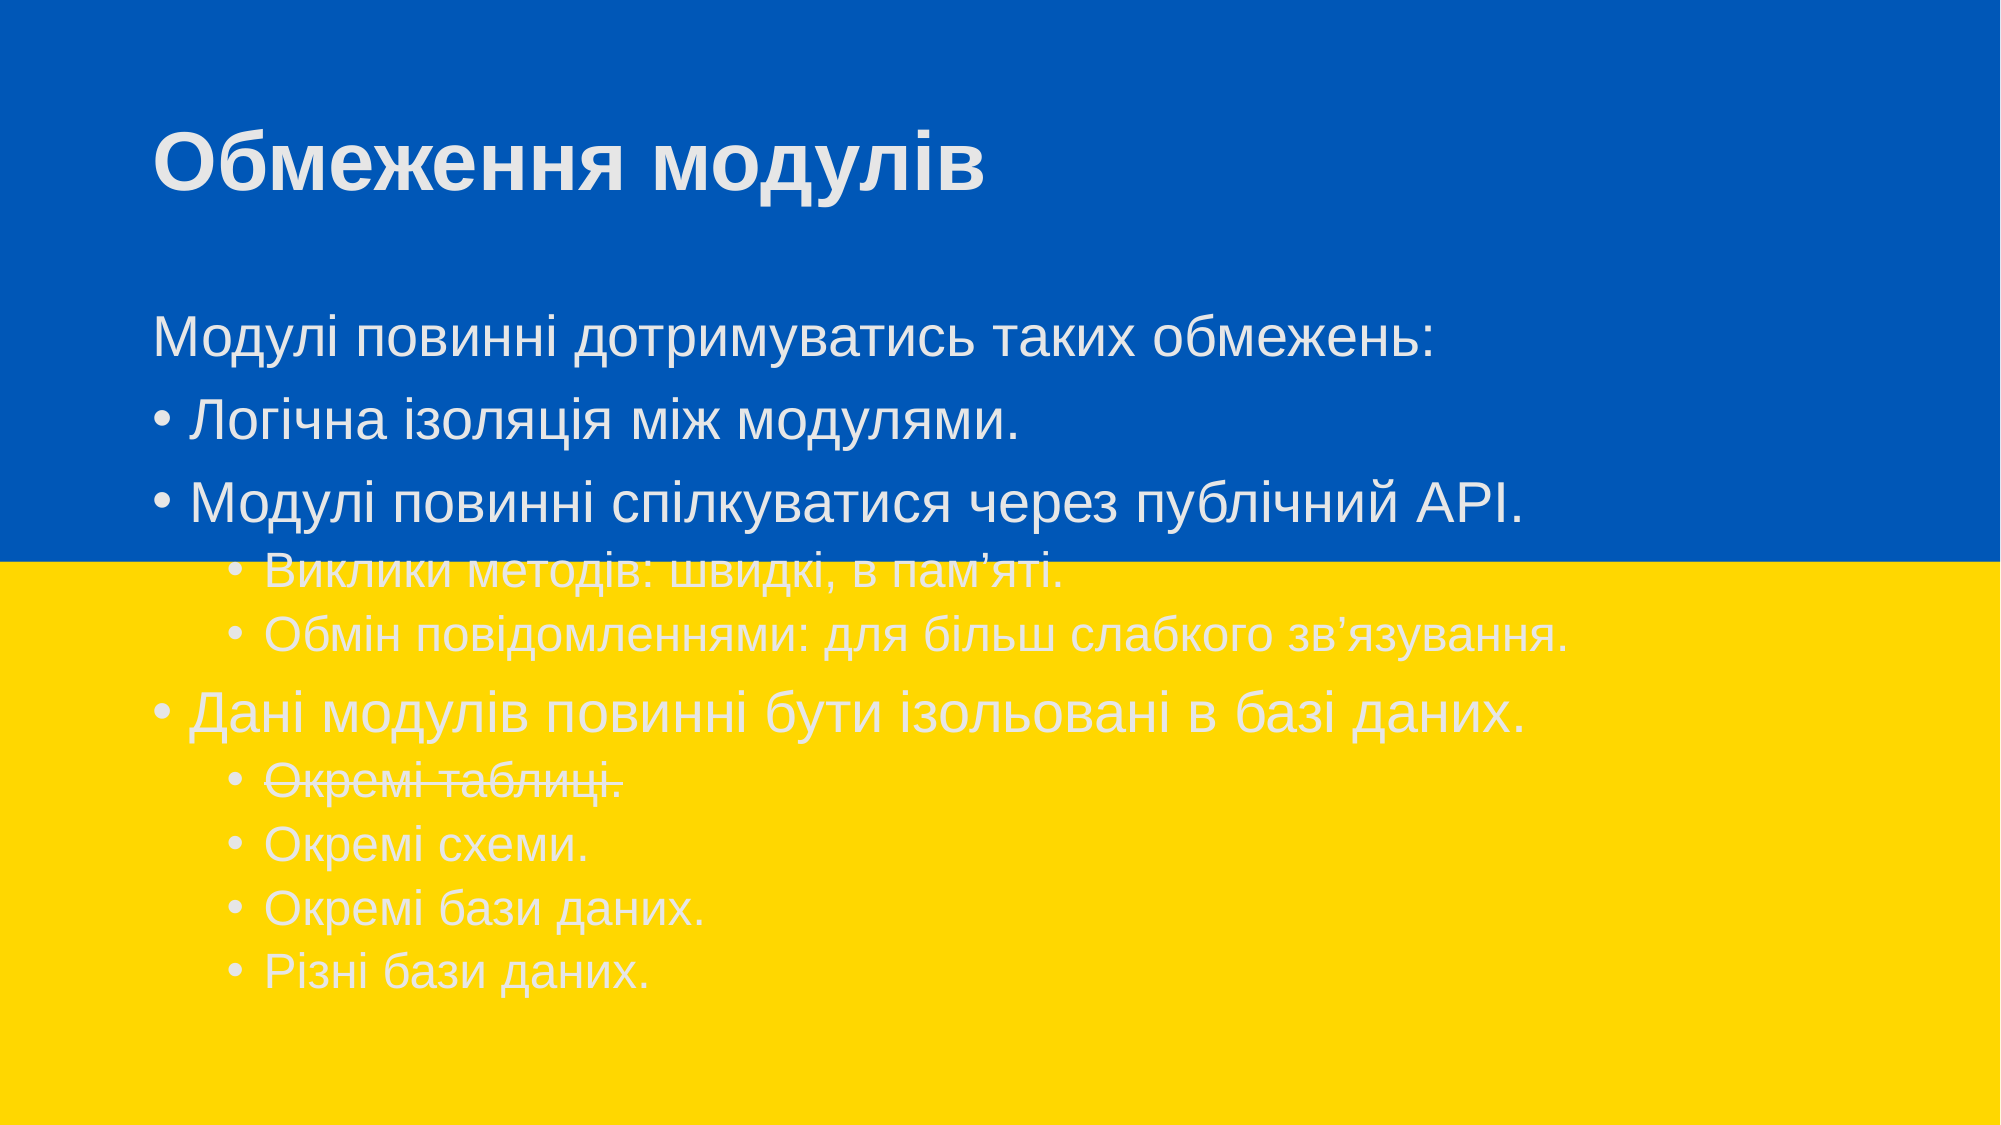

# Обмеження модулів
Модулі повинні дотримуватись таких обмежень:
Логічна ізоляція між модулями.
Модулі повинні спілкуватися через публічний API.
Виклики методів: швидкі, в пам’яті.
Обмін повідомленнями: для більш слабкого зв’язування.
Дані модулів повинні бути ізольовані в базі даних.
Окремі таблиці.
Окремі схеми.
Окремі бази даних.
Різні бази даних.